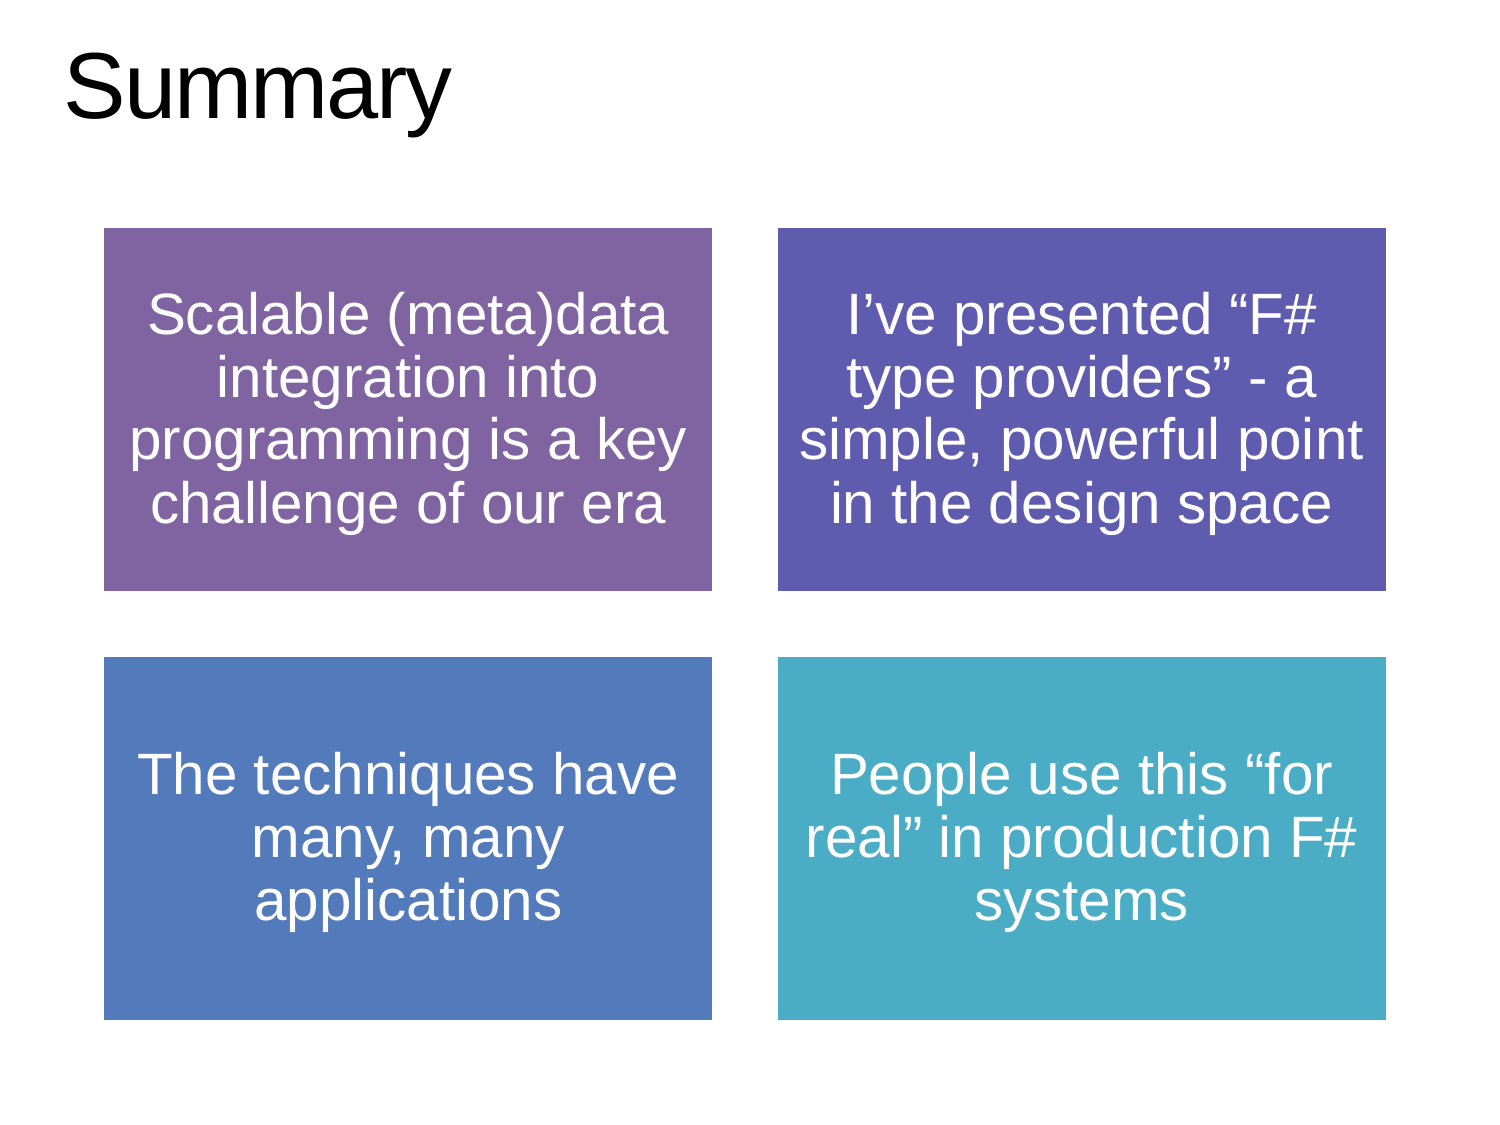

# Summary
Scalable (meta)data integration into programming is a key challenge of our era
I’ve presented “F# type providers” - a simple, powerful point in the design space
The techniques have many, many applications
People use this “for real” in production F# systems